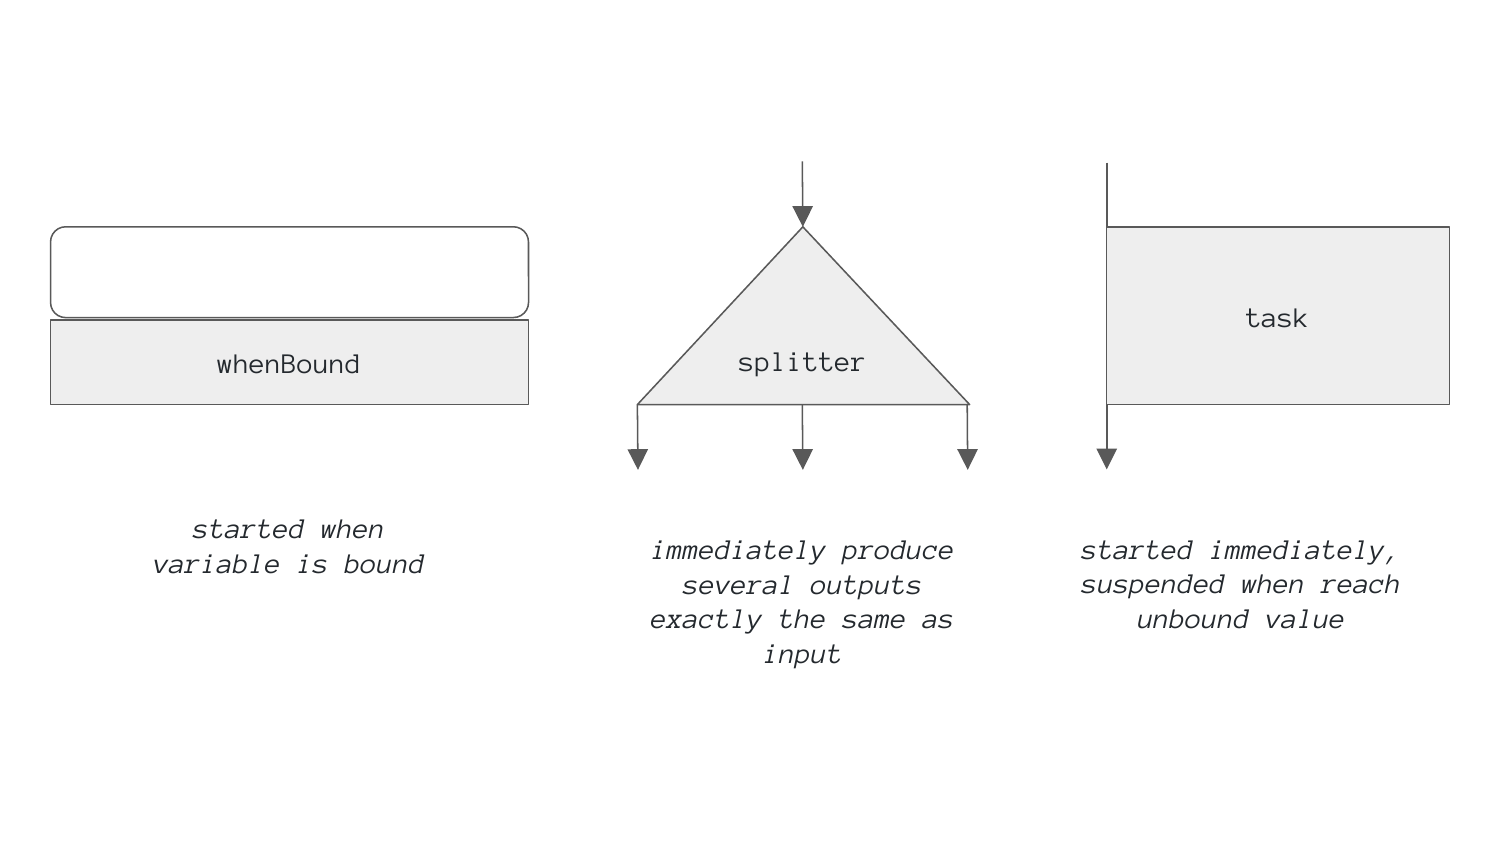

splitter
task

whenBound
started when variable is bound
immediately produce several outputs exactly the same as input

started immediately, suspended when reach unbound value